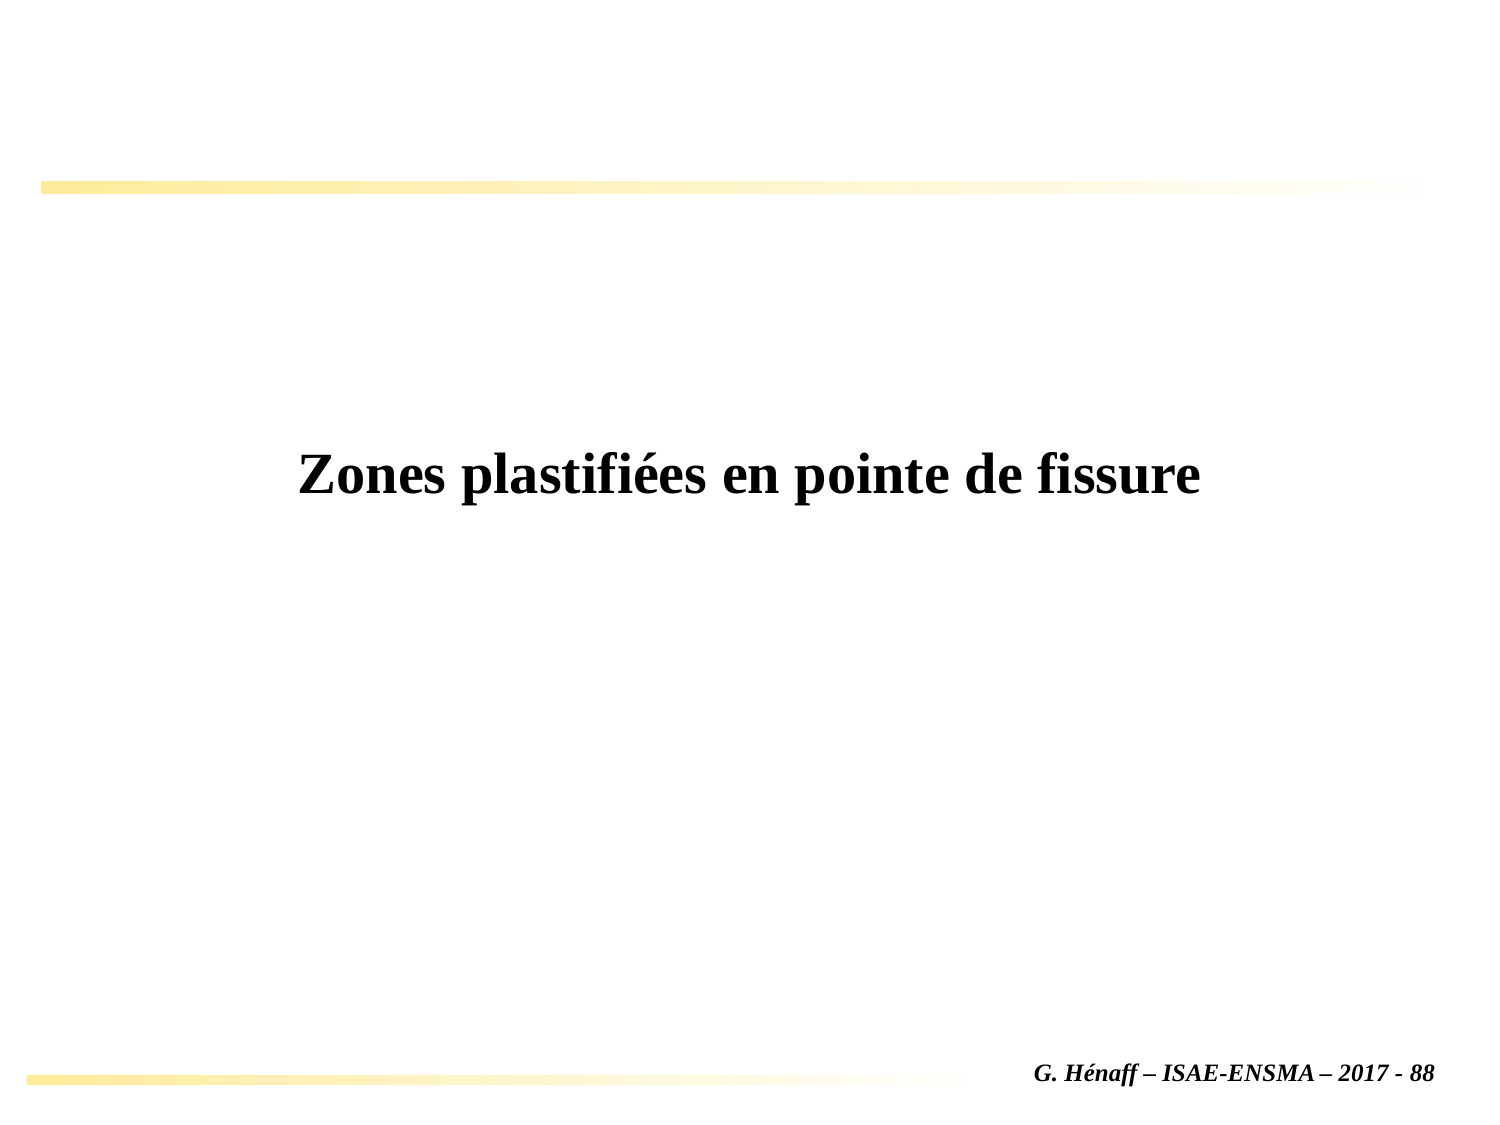

# Zones plastifiées en pointe de fissure